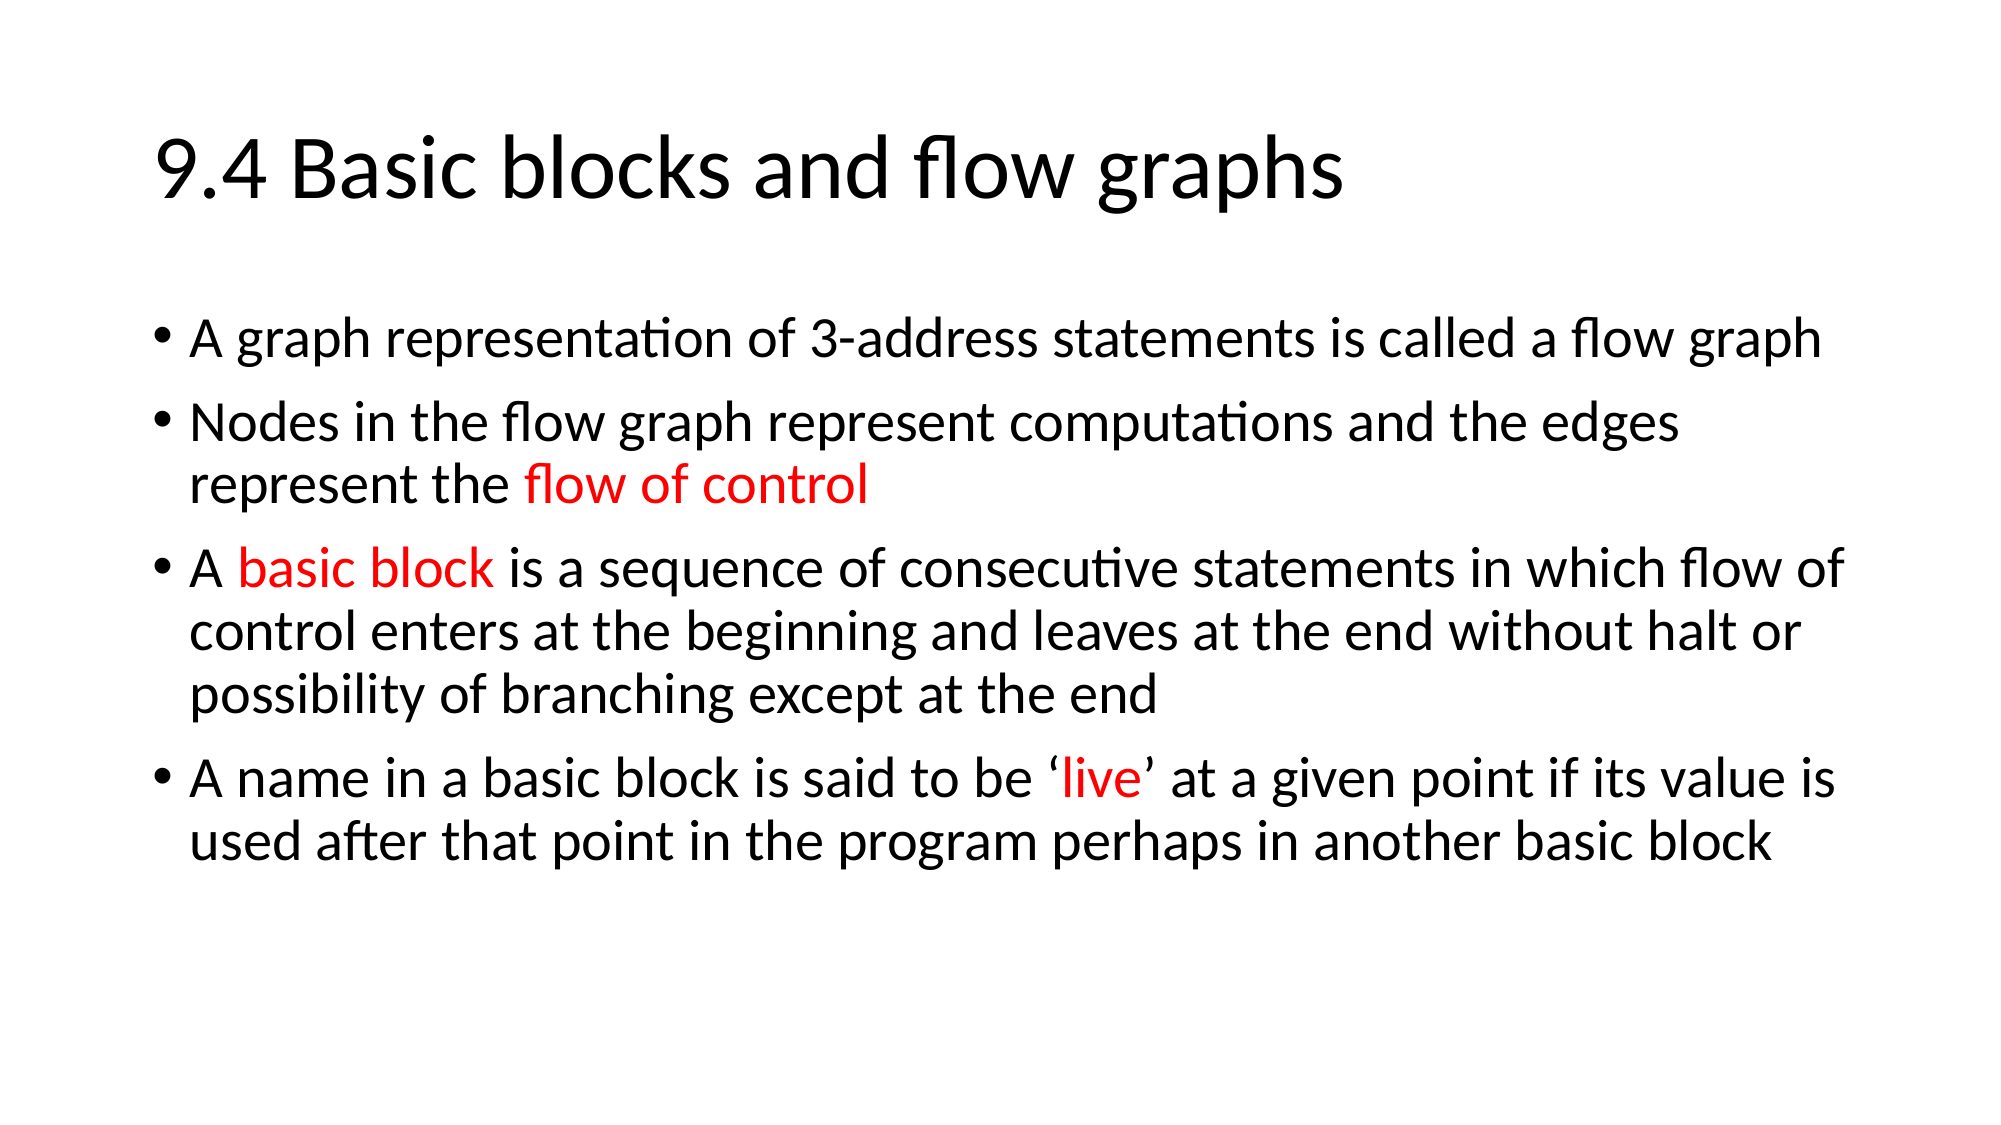

# 9.4 Basic blocks and flow graphs
A graph representation of 3-address statements is called a flow graph
Nodes in the flow graph represent computations and the edges represent the flow of control
A basic block is a sequence of consecutive statements in which flow of control enters at the beginning and leaves at the end without halt or possibility of branching except at the end
A name in a basic block is said to be ‘live’ at a given point if its value is used after that point in the program perhaps in another basic block